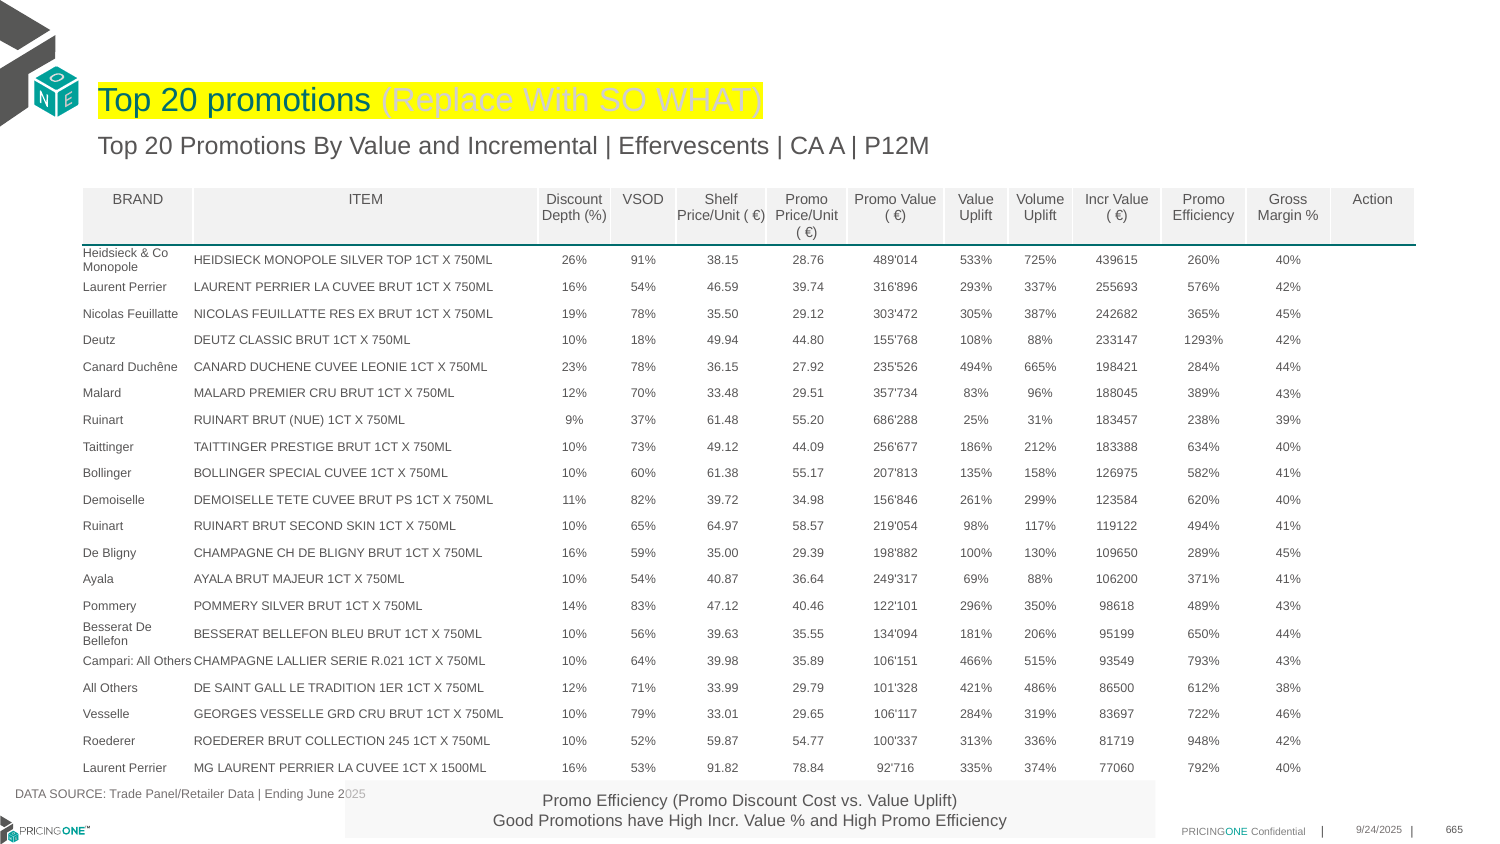

# Top 20 promotions (Replace With SO WHAT)
Top 20 Promotions By Value and Incremental | Effervescents | CA A | P12M
| BRAND | ITEM | Discount Depth (%) | VSOD | Shelf Price/Unit ( €) | Promo Price/Unit ( €) | Promo Value ( €) | Value Uplift | Volume Uplift | Incr Value ( €) | Promo Efficiency | Gross Margin % | Action |
| --- | --- | --- | --- | --- | --- | --- | --- | --- | --- | --- | --- | --- |
| Heidsieck & Co Monopole | HEIDSIECK MONOPOLE SILVER TOP 1CT X 750ML | 26% | 91% | 38.15 | 28.76 | 489'014 | 533% | 725% | 439615 | 260% | 40% |  |
| Laurent Perrier | LAURENT PERRIER LA CUVEE BRUT 1CT X 750ML | 16% | 54% | 46.59 | 39.74 | 316'896 | 293% | 337% | 255693 | 576% | 42% |  |
| Nicolas Feuillatte | NICOLAS FEUILLATTE RES EX BRUT 1CT X 750ML | 19% | 78% | 35.50 | 29.12 | 303'472 | 305% | 387% | 242682 | 365% | 45% |  |
| Deutz | DEUTZ CLASSIC BRUT 1CT X 750ML | 10% | 18% | 49.94 | 44.80 | 155'768 | 108% | 88% | 233147 | 1293% | 42% |  |
| Canard Duchêne | CANARD DUCHENE CUVEE LEONIE 1CT X 750ML | 23% | 78% | 36.15 | 27.92 | 235'526 | 494% | 665% | 198421 | 284% | 44% |  |
| Malard | MALARD PREMIER CRU BRUT 1CT X 750ML | 12% | 70% | 33.48 | 29.51 | 357'734 | 83% | 96% | 188045 | 389% | 43% |  |
| Ruinart | RUINART BRUT (NUE) 1CT X 750ML | 9% | 37% | 61.48 | 55.20 | 686'288 | 25% | 31% | 183457 | 238% | 39% |  |
| Taittinger | TAITTINGER PRESTIGE BRUT 1CT X 750ML | 10% | 73% | 49.12 | 44.09 | 256'677 | 186% | 212% | 183388 | 634% | 40% |  |
| Bollinger | BOLLINGER SPECIAL CUVEE 1CT X 750ML | 10% | 60% | 61.38 | 55.17 | 207'813 | 135% | 158% | 126975 | 582% | 41% |  |
| Demoiselle | DEMOISELLE TETE CUVEE BRUT PS 1CT X 750ML | 11% | 82% | 39.72 | 34.98 | 156'846 | 261% | 299% | 123584 | 620% | 40% |  |
| Ruinart | RUINART BRUT SECOND SKIN 1CT X 750ML | 10% | 65% | 64.97 | 58.57 | 219'054 | 98% | 117% | 119122 | 494% | 41% |  |
| De Bligny | CHAMPAGNE CH DE BLIGNY BRUT 1CT X 750ML | 16% | 59% | 35.00 | 29.39 | 198'882 | 100% | 130% | 109650 | 289% | 45% |  |
| Ayala | AYALA BRUT MAJEUR 1CT X 750ML | 10% | 54% | 40.87 | 36.64 | 249'317 | 69% | 88% | 106200 | 371% | 41% |  |
| Pommery | POMMERY SILVER BRUT 1CT X 750ML | 14% | 83% | 47.12 | 40.46 | 122'101 | 296% | 350% | 98618 | 489% | 43% |  |
| Besserat De Bellefon | BESSERAT BELLEFON BLEU BRUT 1CT X 750ML | 10% | 56% | 39.63 | 35.55 | 134'094 | 181% | 206% | 95199 | 650% | 44% |  |
| Campari: All Others | CHAMPAGNE LALLIER SERIE R.021 1CT X 750ML | 10% | 64% | 39.98 | 35.89 | 106'151 | 466% | 515% | 93549 | 793% | 43% |  |
| All Others | DE SAINT GALL LE TRADITION 1ER 1CT X 750ML | 12% | 71% | 33.99 | 29.79 | 101'328 | 421% | 486% | 86500 | 612% | 38% |  |
| Vesselle | GEORGES VESSELLE GRD CRU BRUT 1CT X 750ML | 10% | 79% | 33.01 | 29.65 | 106'117 | 284% | 319% | 83697 | 722% | 46% |  |
| Roederer | ROEDERER BRUT COLLECTION 245 1CT X 750ML | 10% | 52% | 59.87 | 54.77 | 100'337 | 313% | 336% | 81719 | 948% | 42% |  |
| Laurent Perrier | MG LAURENT PERRIER LA CUVEE 1CT X 1500ML | 16% | 53% | 91.82 | 78.84 | 92'716 | 335% | 374% | 77060 | 792% | 40% |  |
DATA SOURCE: Trade Panel/Retailer Data | Ending June 2025
Promo Efficiency (Promo Discount Cost vs. Value Uplift)
Good Promotions have High Incr. Value % and High Promo Efficiency

9/24/2025
665